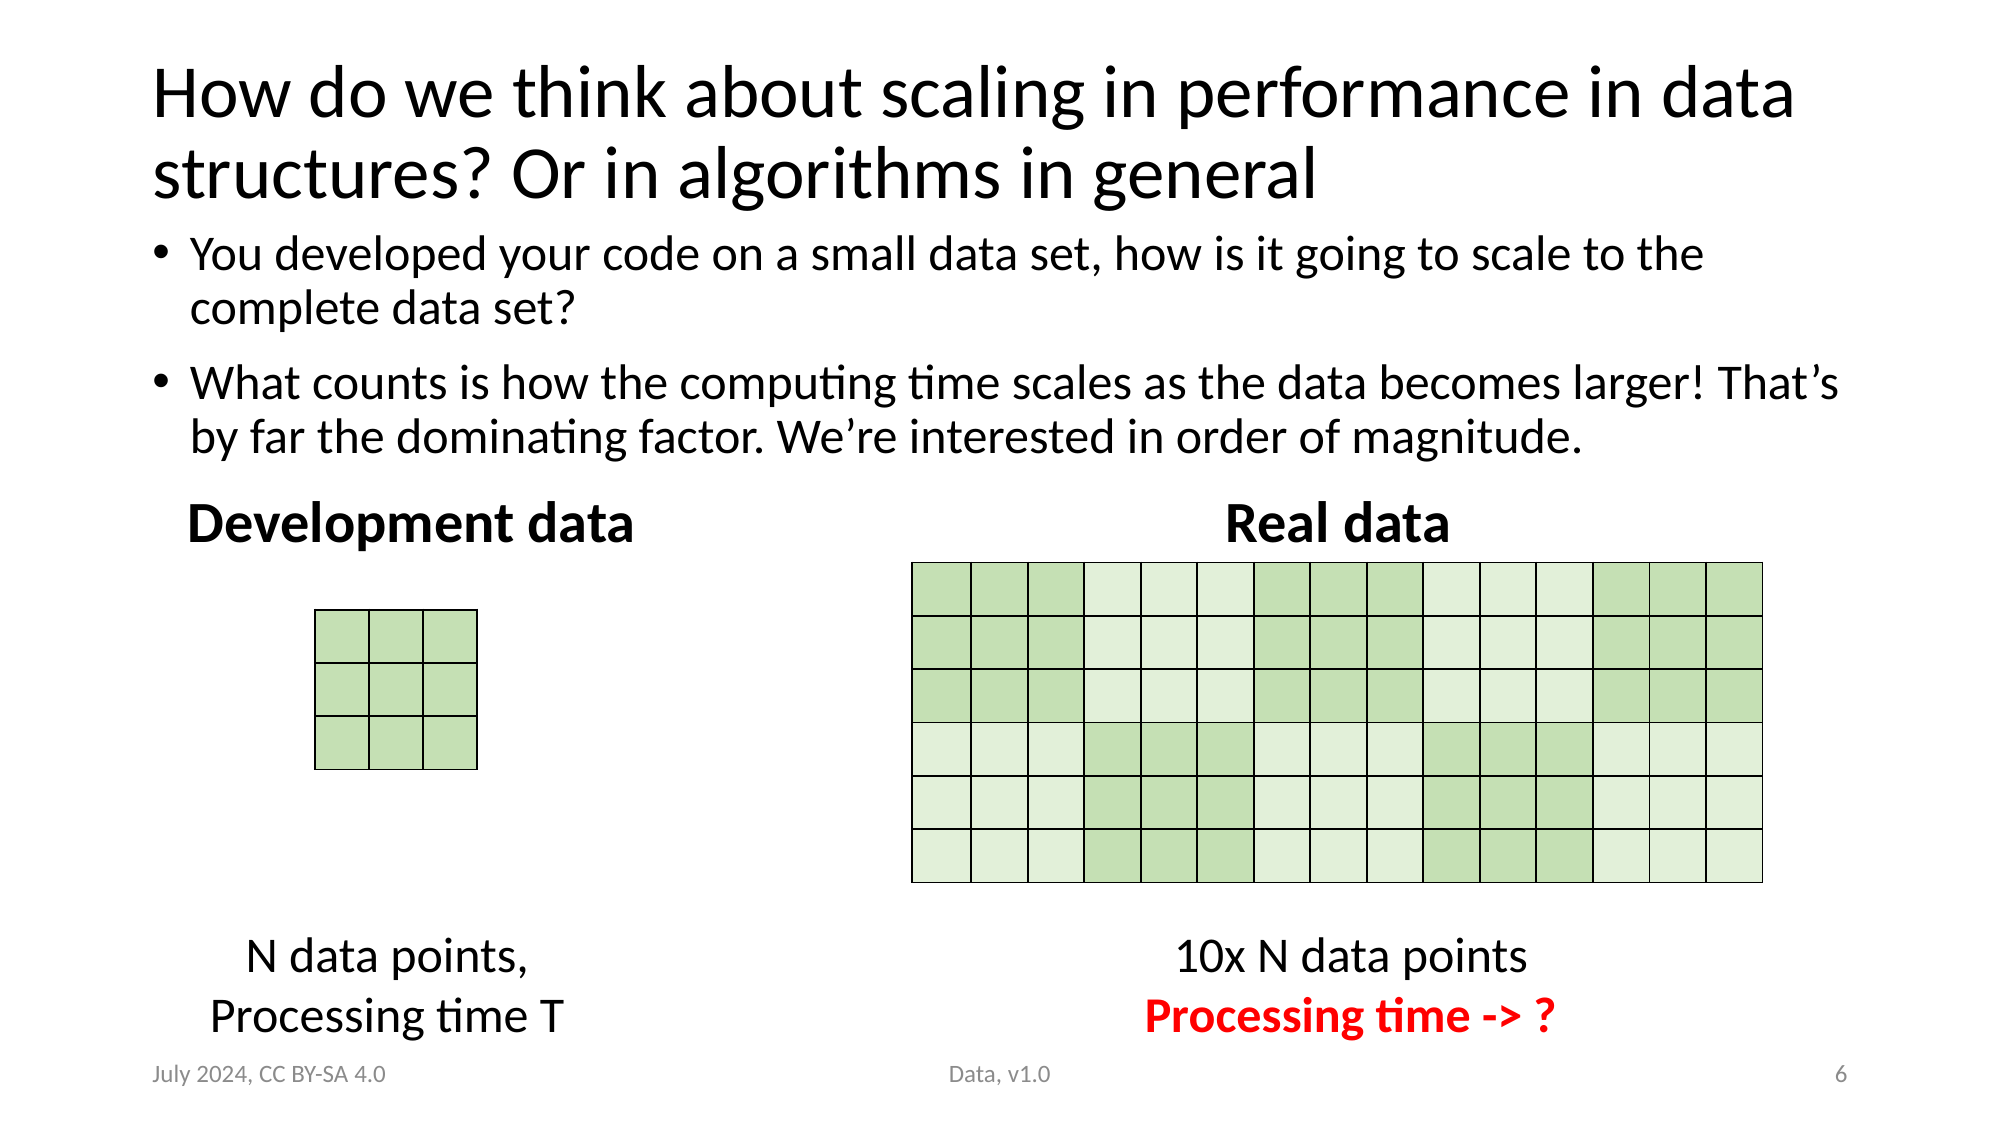

# How do we think about scaling in performance in data structures? Or in algorithms in general
You developed your code on a small data set, how is it going to scale to the complete data set?
What counts is how the computing time scales as the data becomes larger! That’s by far the dominating factor. We’re interested in order of magnitude.

Development data
Real data
|  |  |  |  |  |  |  |  |  |  |  |  |  |  |  |
| --- | --- | --- | --- | --- | --- | --- | --- | --- | --- | --- | --- | --- | --- | --- |
|  |  |  |  |  |  |  |  |  |  |  |  |  |  |  |
|  |  |  |  |  |  |  |  |  |  |  |  |  |  |  |
|  |  |  |  |  |  |  |  |  |  |  |  |  |  |  |
|  |  |  |  |  |  |  |  |  |  |  |  |  |  |  |
|  |  |  |  |  |  |  |  |  |  |  |  |  |  |  |
|  |  |  |
| --- | --- | --- |
|  |  |  |
|  |  |  |
N data points,
Processing time T
10x N data points
Processing time -> ?
July 2024, CC BY-SA 4.0
Data, v1.0
6